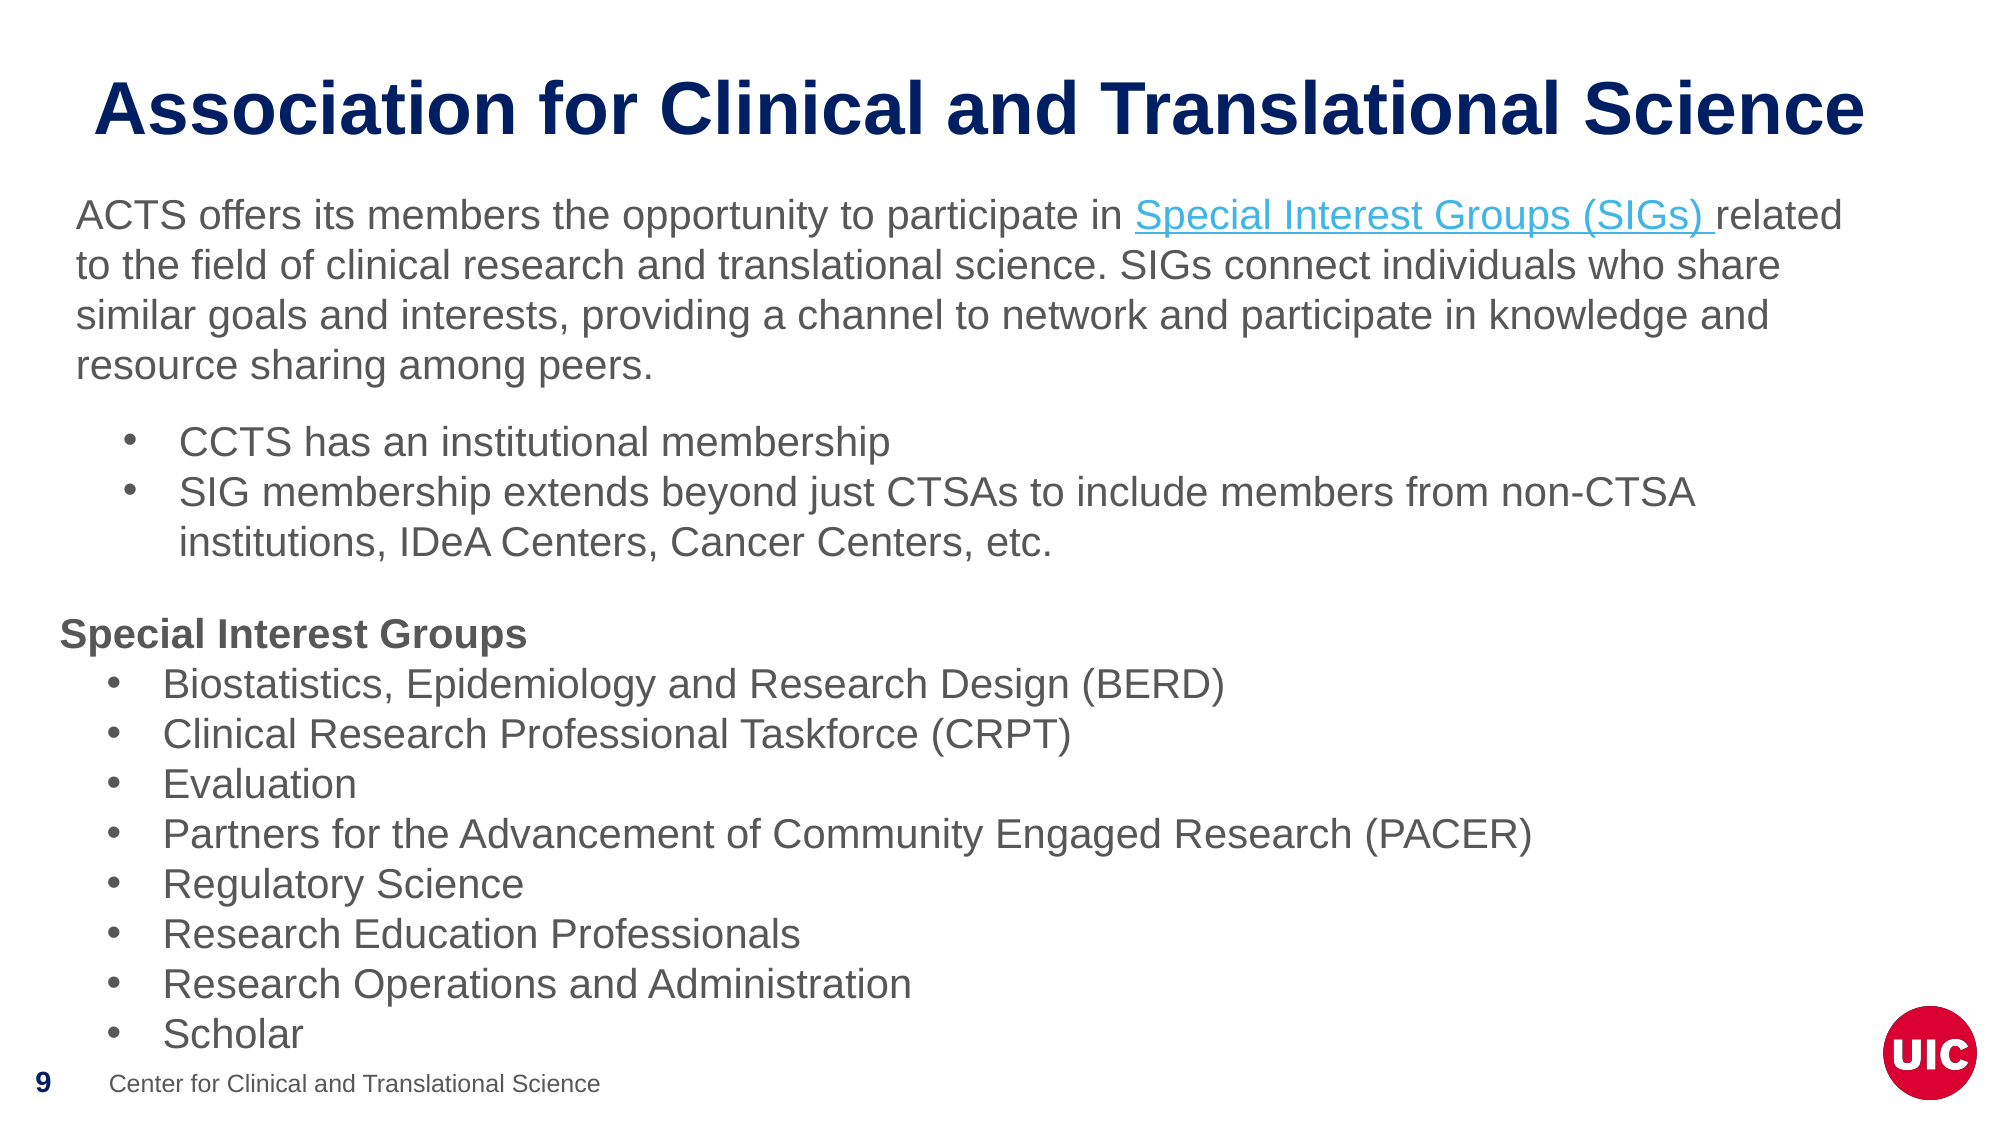

# Association for Clinical and Translational Science
ACTS offers its members the opportunity to participate in Special Interest Groups (SIGs) related to the field of clinical research and translational science. SIGs connect individuals who share similar goals and interests, providing a channel to network and participate in knowledge and resource sharing among peers.

CCTS has an institutional membership
SIG membership extends beyond just CTSAs to include members from non-CTSA institutions, IDeA Centers, Cancer Centers, etc.
Special Interest Groups
Biostatistics, Epidemiology and Research Design (BERD)
Clinical Research Professional Taskforce (CRPT)
Evaluation
Partners for the Advancement of Community Engaged Research (PACER)
Regulatory Science
Research Education Professionals
Research Operations and Administration
Scholar
Center for Clinical and Translational Science